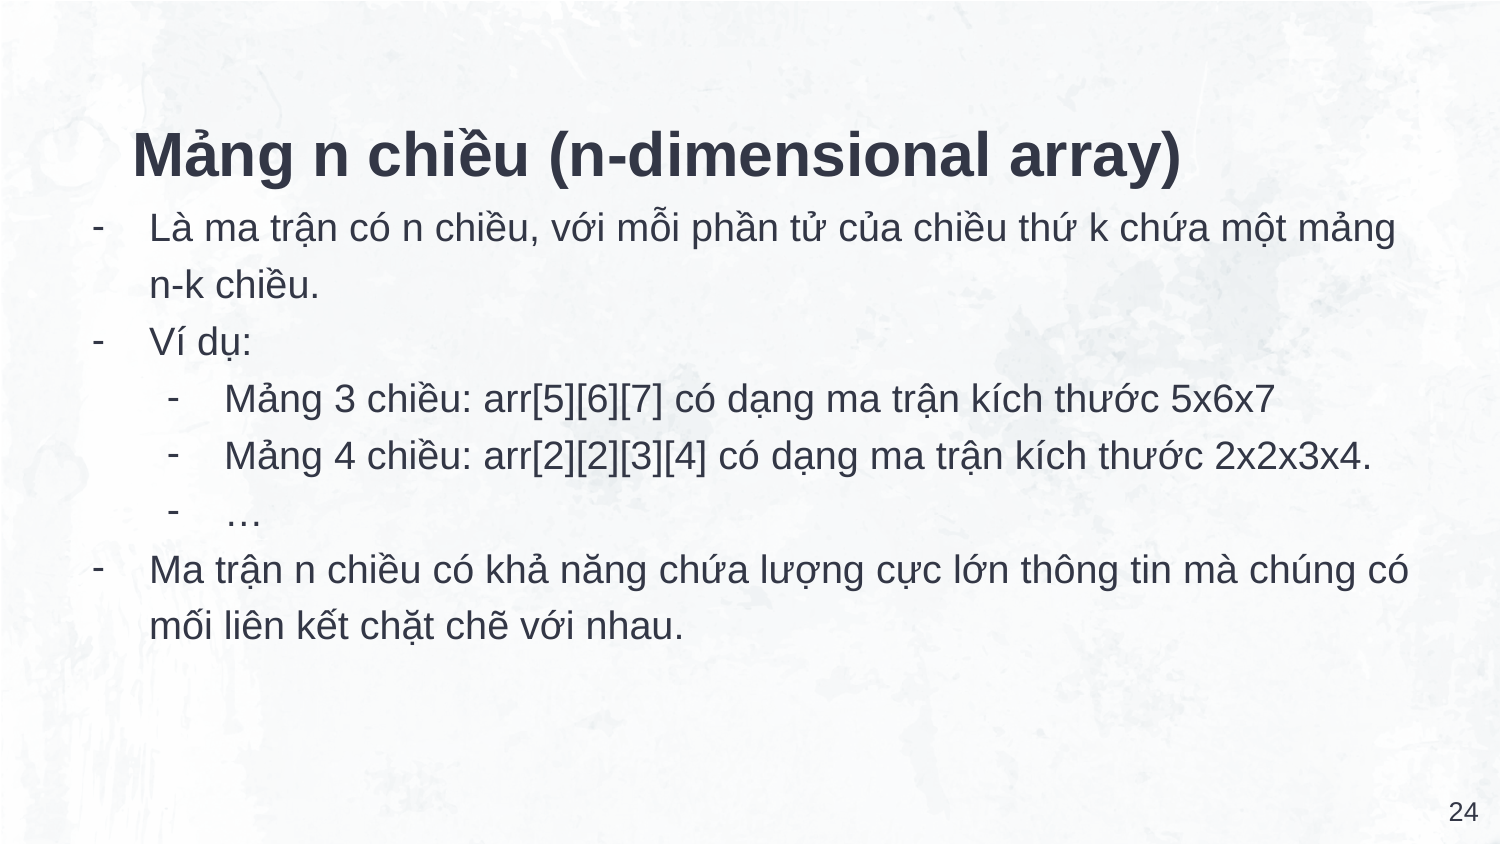

# Mảng n chiều (n-dimensional array)
Là ma trận có n chiều, với mỗi phần tử của chiều thứ k chứa một mảng n-k chiều.
Ví dụ:
Mảng 3 chiều: arr[5][6][7] có dạng ma trận kích thước 5x6x7
Mảng 4 chiều: arr[2][2][3][4] có dạng ma trận kích thước 2x2x3x4.
…
Ma trận n chiều có khả năng chứa lượng cực lớn thông tin mà chúng có mối liên kết chặt chẽ với nhau.
24